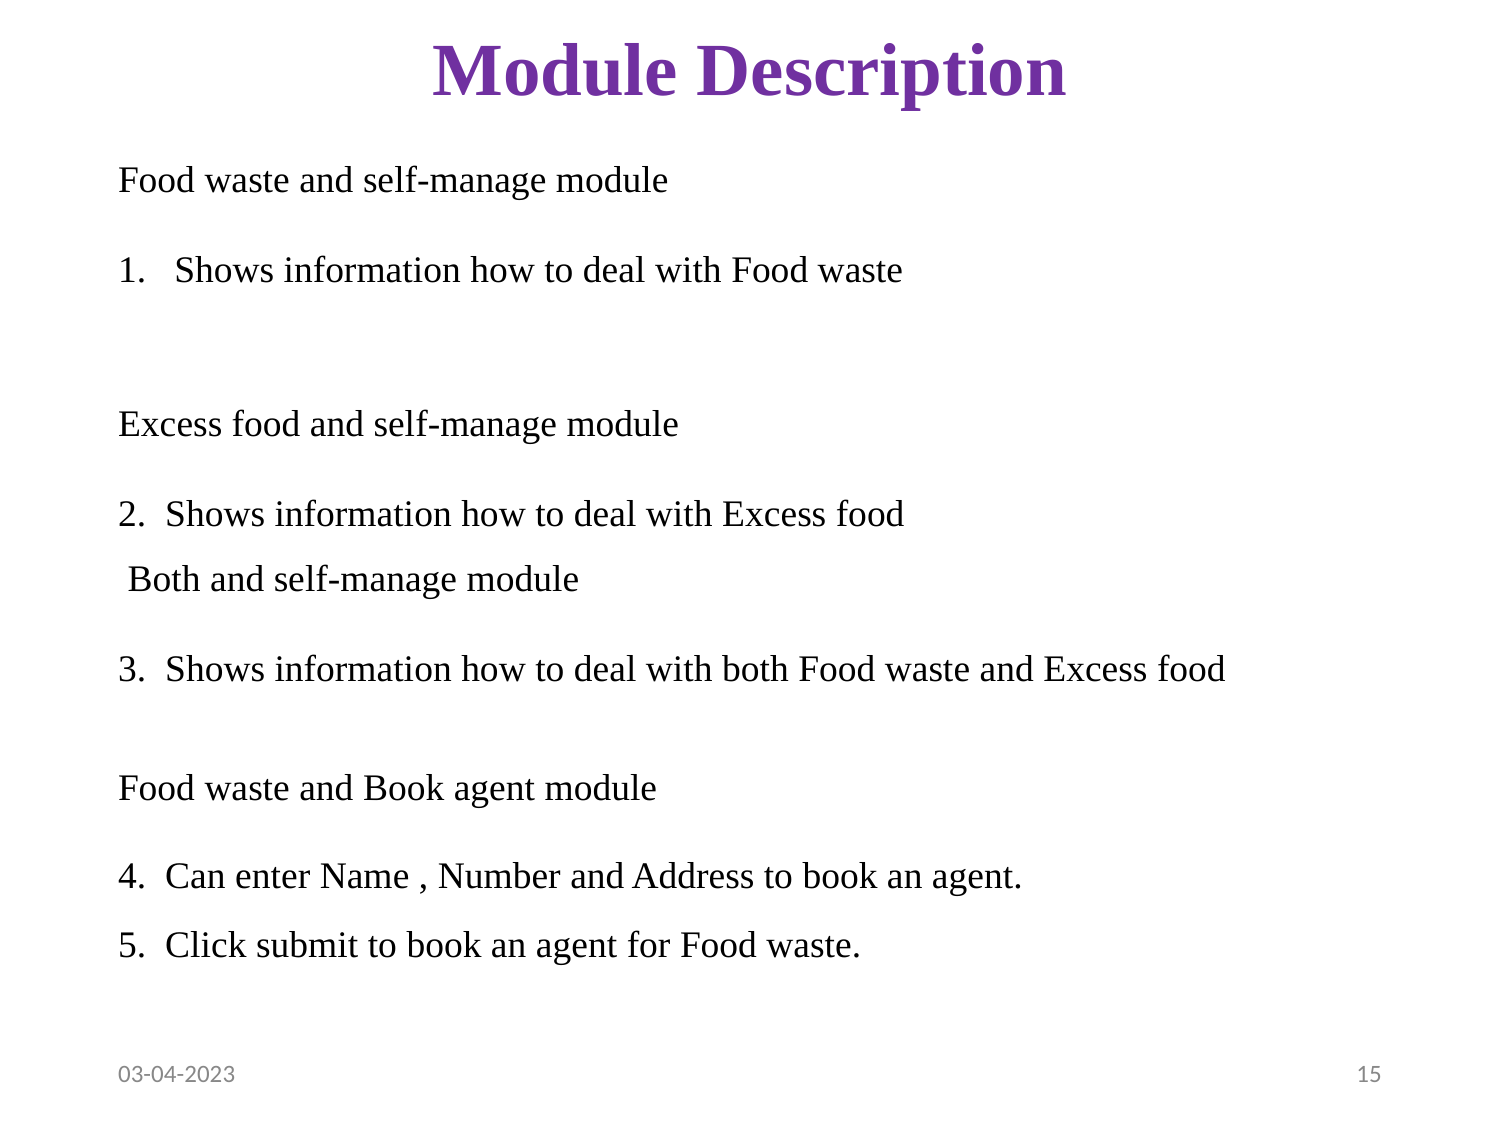

# Module Description
Food waste and self-manage module
Shows information how to deal with Food waste

Excess food and self-manage module
2.  Shows information how to deal with Excess food
 Both and self-manage module
3.  Shows information how to deal with both Food waste and Excess food
Food waste and Book agent module
4.  Can enter Name , Number and Address to book an agent.
5.  Click submit to book an agent for Food waste.

03-04-2023
15